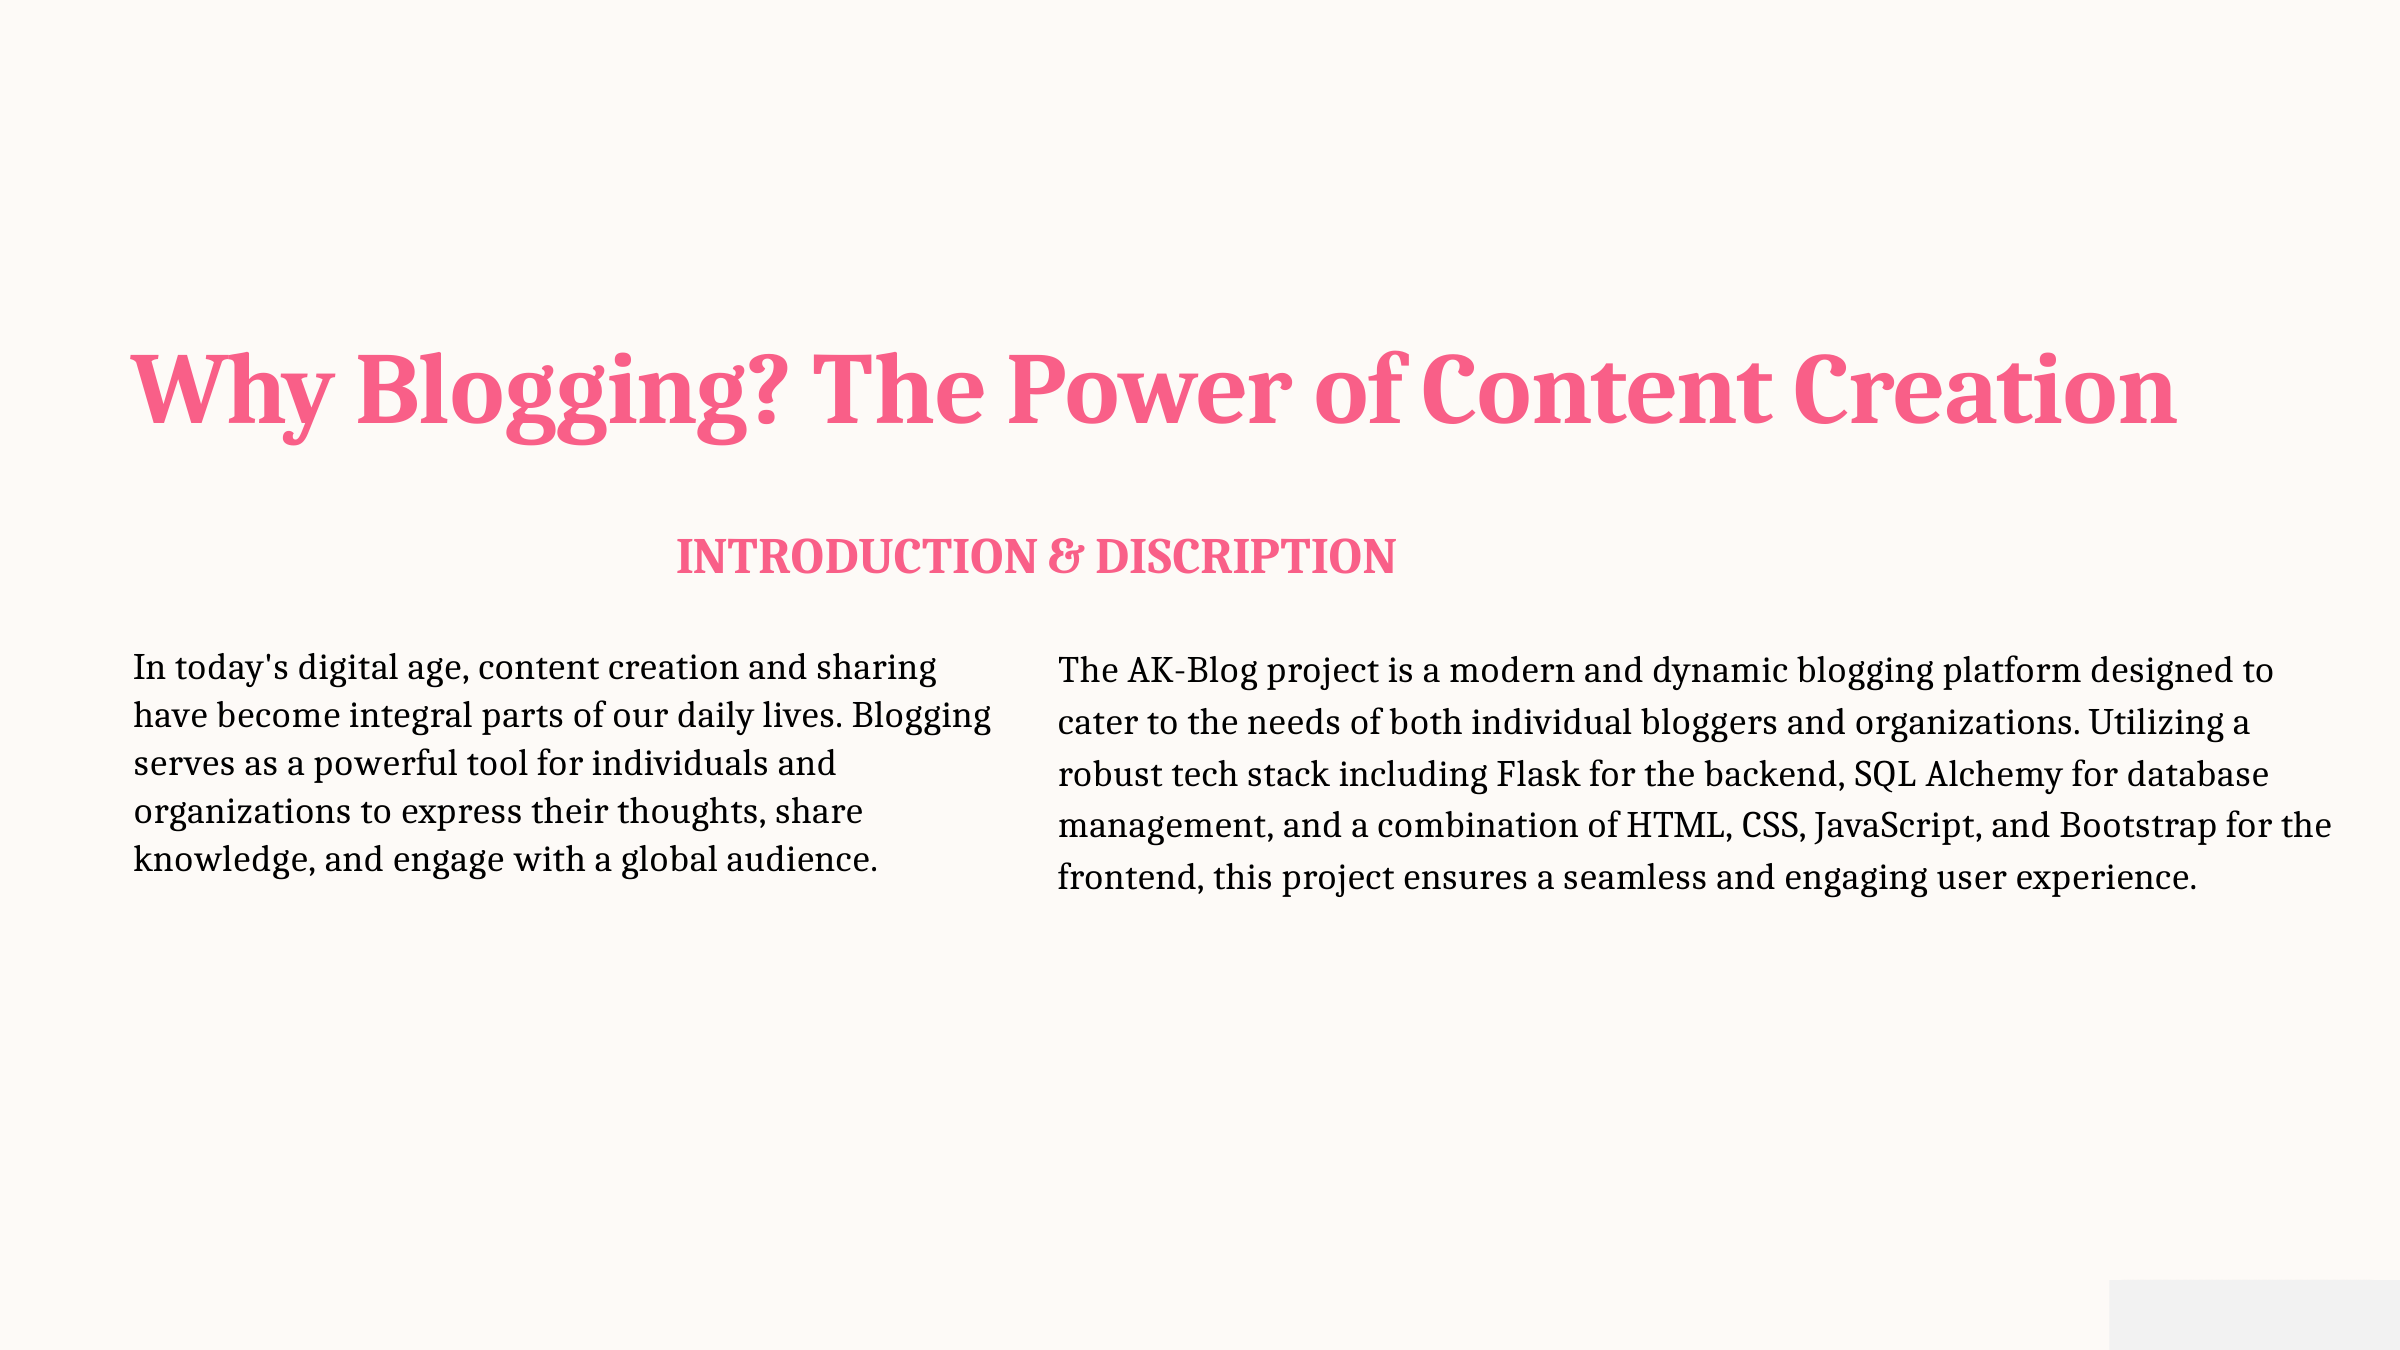

Why Blogging? The Power of Content Creation
INTRODUCTION & DISCRIPTION
In today's digital age, content creation and sharing have become integral parts of our daily lives. Blogging serves as a powerful tool for individuals and organizations to express their thoughts, share knowledge, and engage with a global audience.
The AK-Blog project is a modern and dynamic blogging platform designed to cater to the needs of both individual bloggers and organizations. Utilizing a robust tech stack including Flask for the backend, SQL Alchemy for database management, and a combination of HTML, CSS, JavaScript, and Bootstrap for the frontend, this project ensures a seamless and engaging user experience.